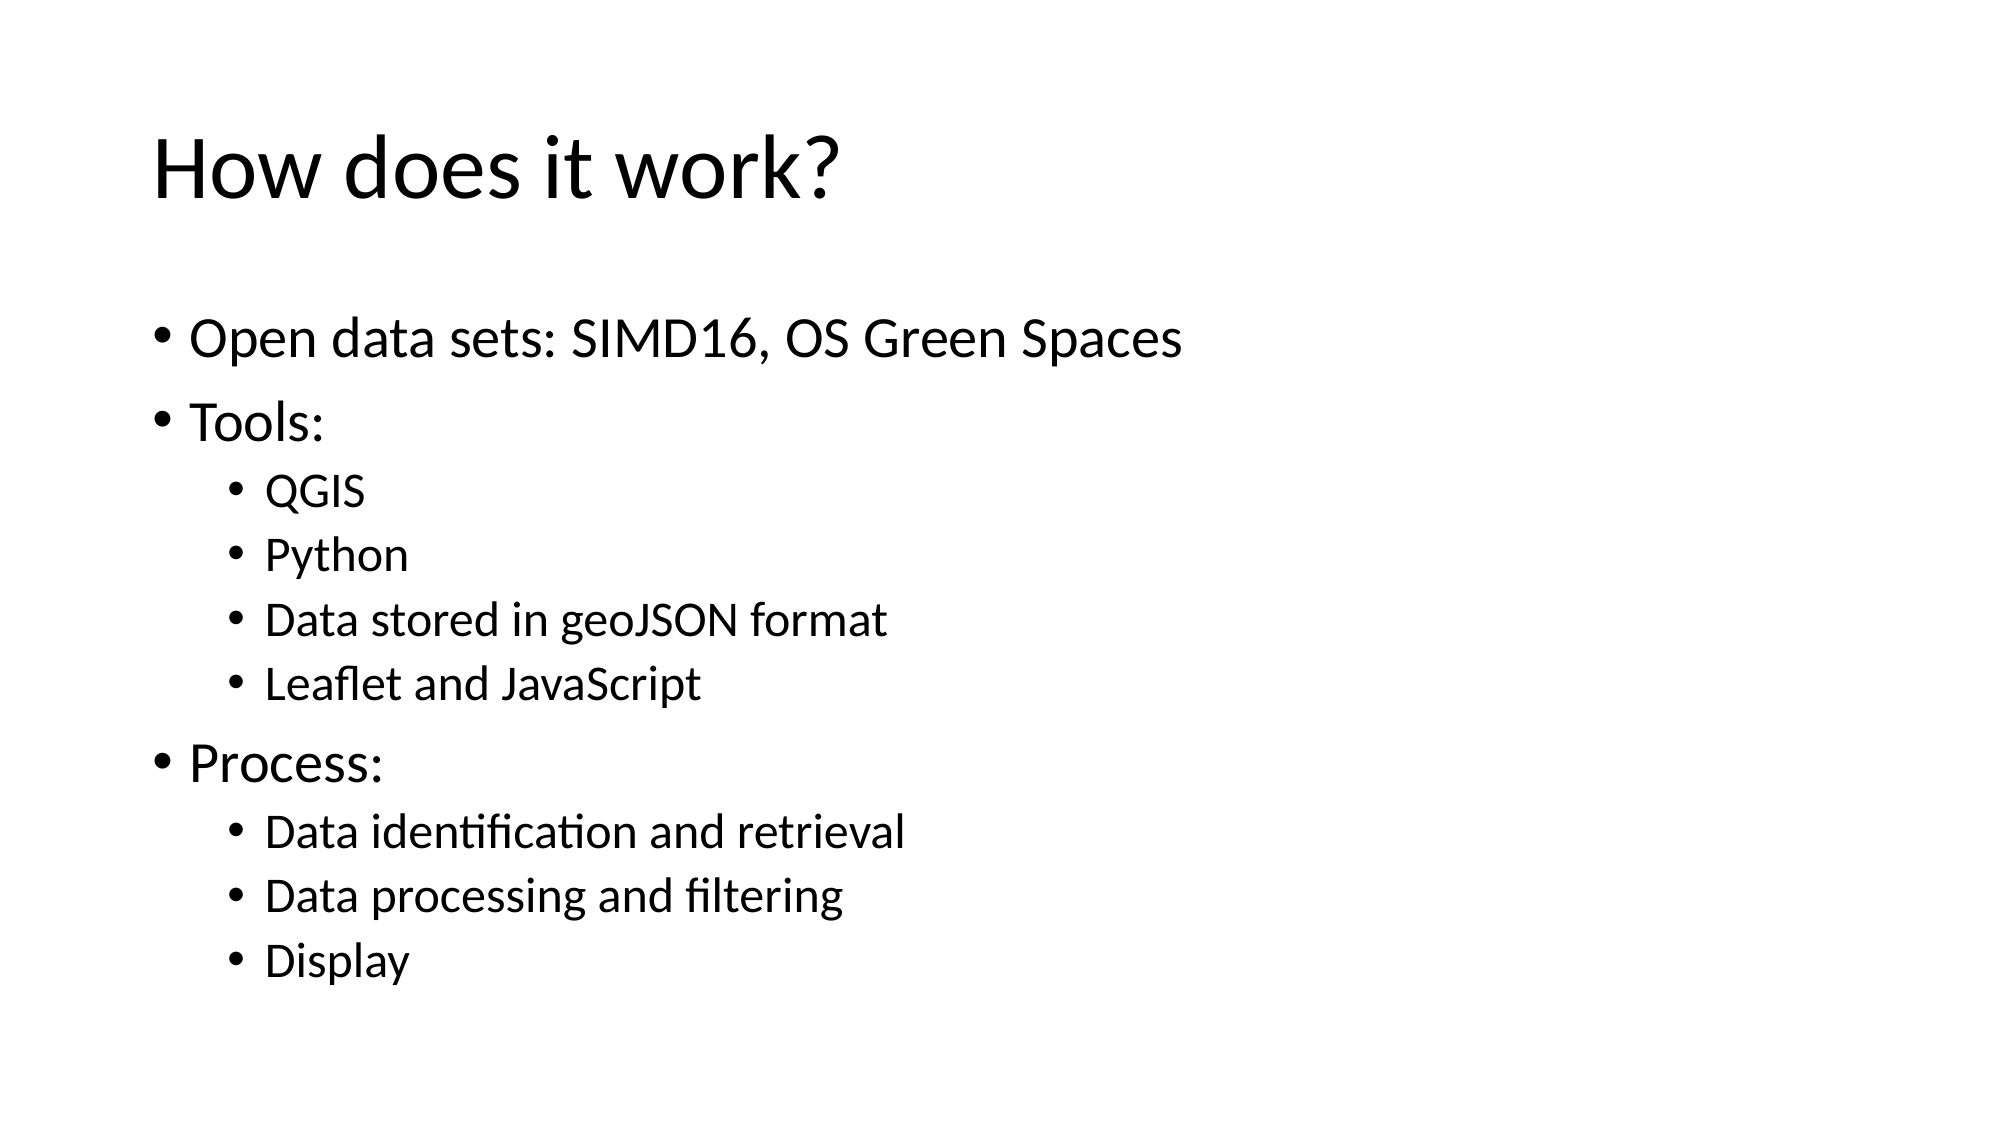

# How does it work?
Open data sets: SIMD16, OS Green Spaces
Tools:
QGIS
Python
Data stored in geoJSON format
Leaflet and JavaScript
Process:
Data identification and retrieval
Data processing and filtering
Display